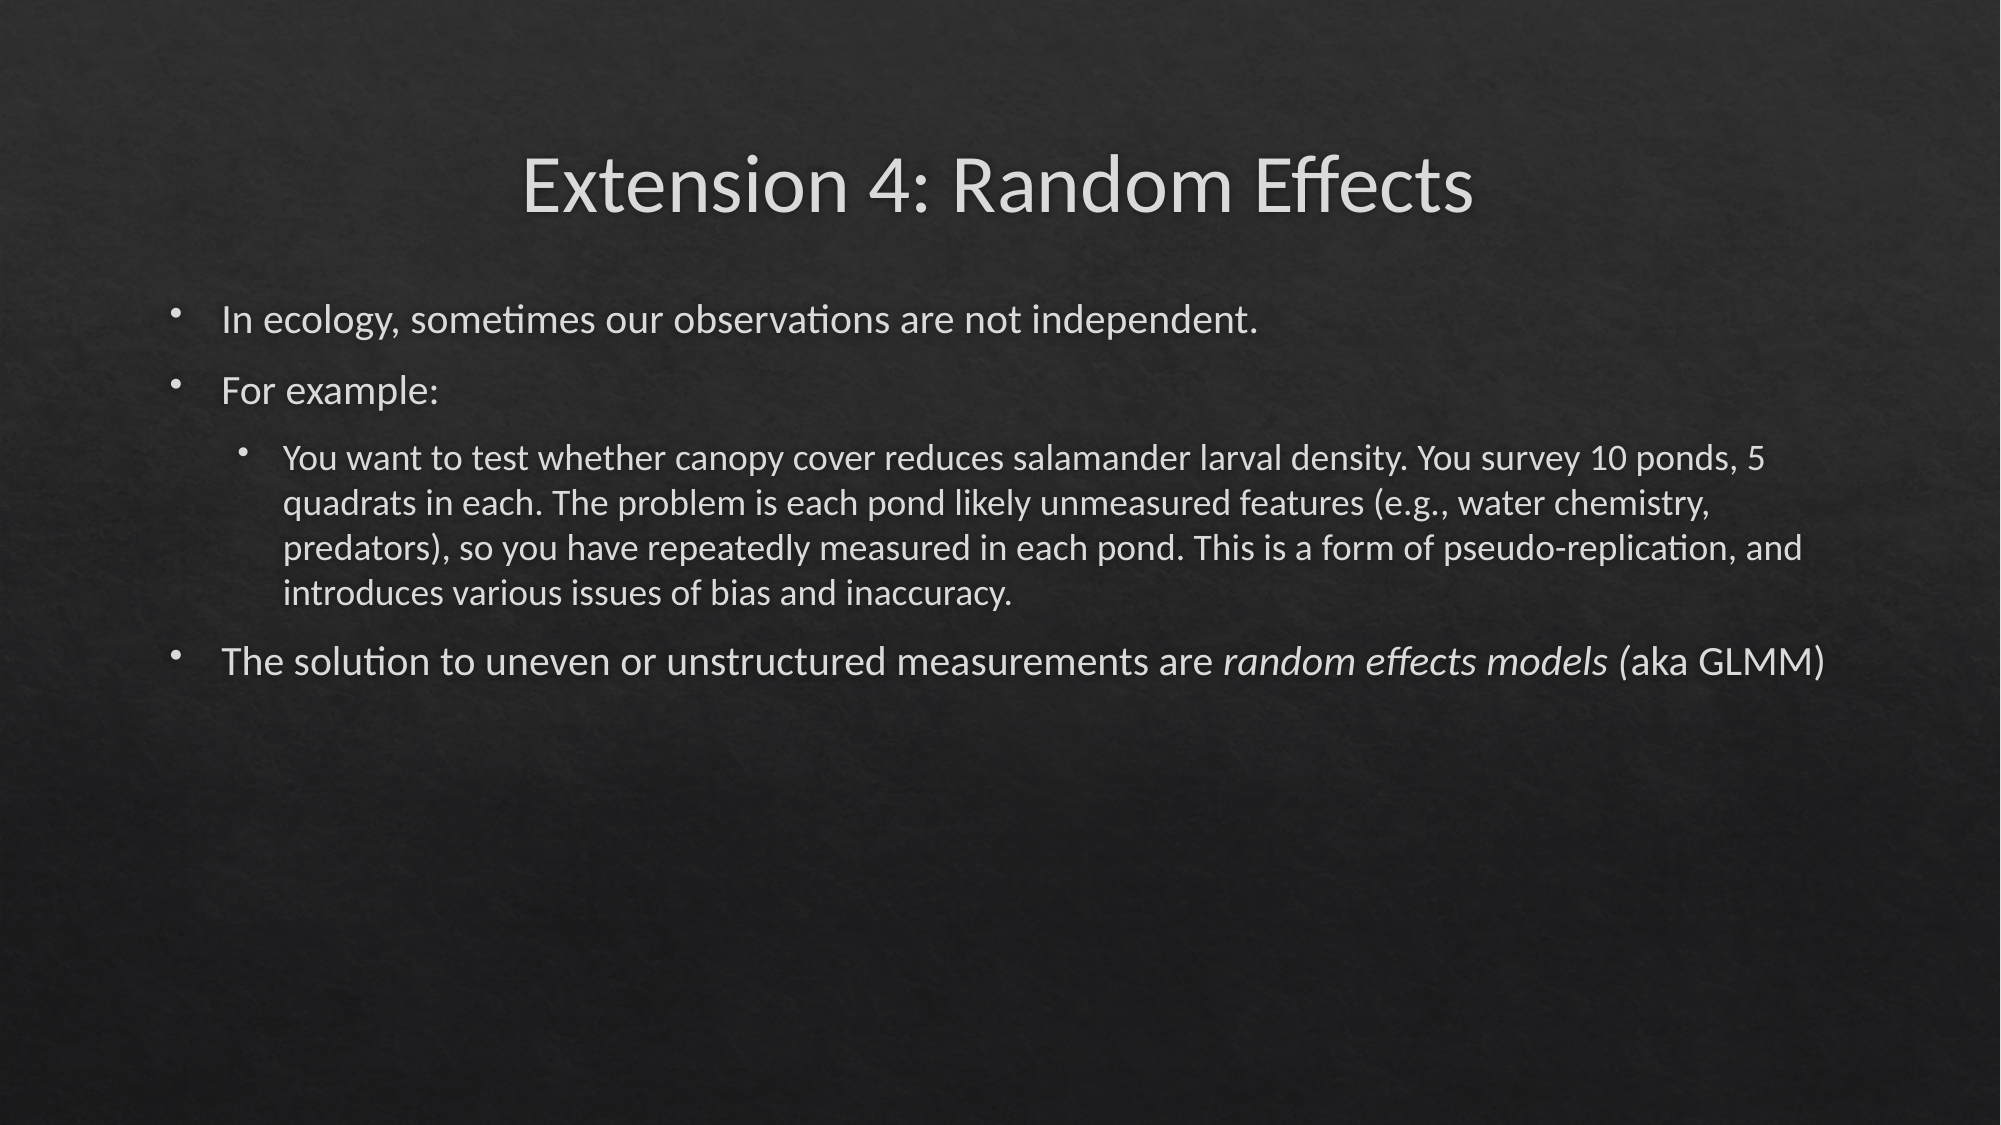

# Extension 4: Random Effects
In ecology, sometimes our observations are not independent.
For example:
You want to test whether canopy cover reduces salamander larval density. You survey 10 ponds, 5 quadrats in each. The problem is each pond likely unmeasured features (e.g., water chemistry, predators), so you have repeatedly measured in each pond. This is a form of pseudo-replication, and introduces various issues of bias and inaccuracy.
The solution to uneven or unstructured measurements are random effects models (aka GLMM)